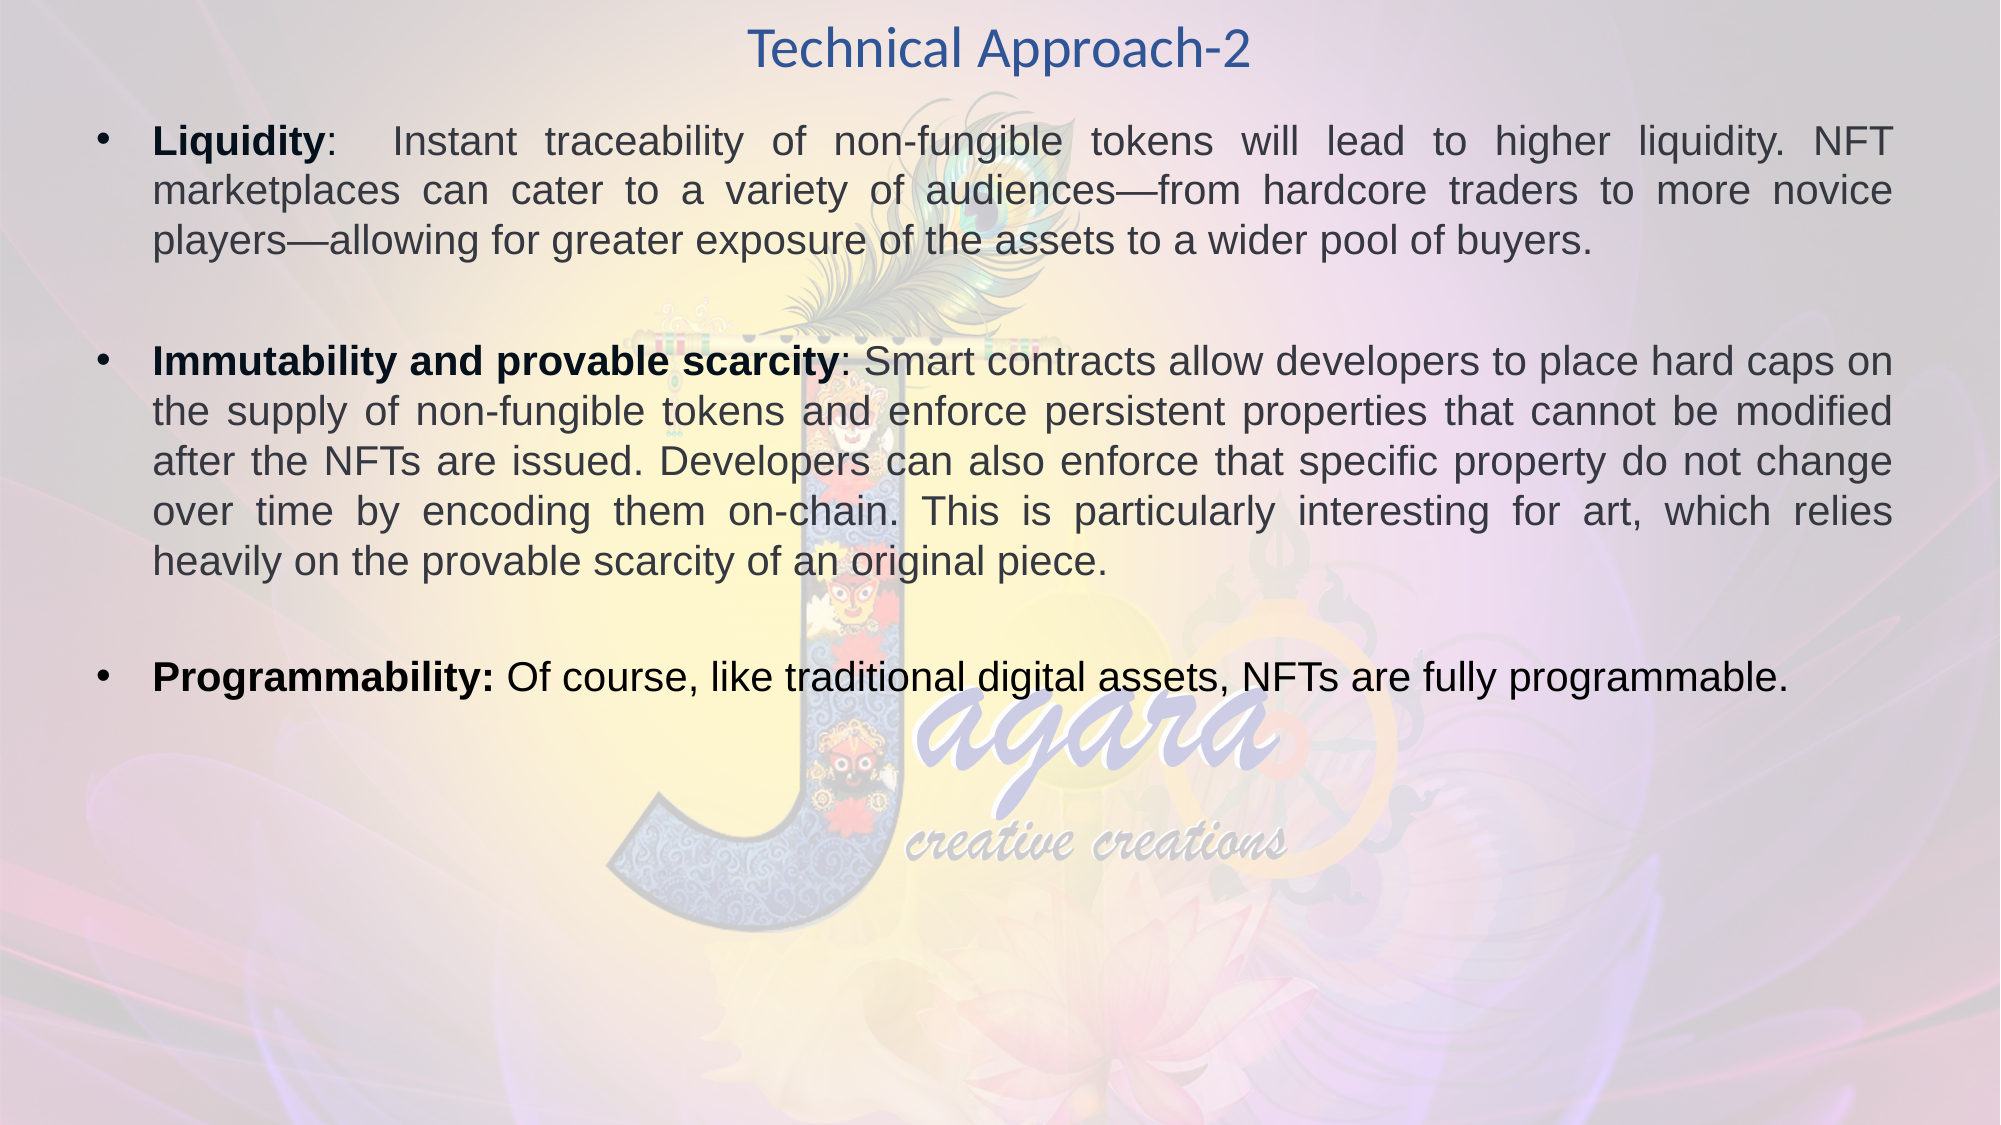

Technical Approach-2

Liquidity:  Instant traceability of non-fungible tokens will lead to higher liquidity. NFT marketplaces can cater to a variety of audiences—from hardcore traders to more novice players—allowing for greater exposure of the assets to a wider pool of buyers.

Immutability and provable scarcity: Smart contracts allow developers to place hard caps on the supply of non-fungible tokens and enforce persistent properties that cannot be modified after the NFTs are issued. Developers can also enforce that specific property do not change over time by encoding them on-chain. This is particularly interesting for art, which relies heavily on the provable scarcity of an original piece.

Programmability: Of course, like traditional digital assets, NFTs are fully programmable.